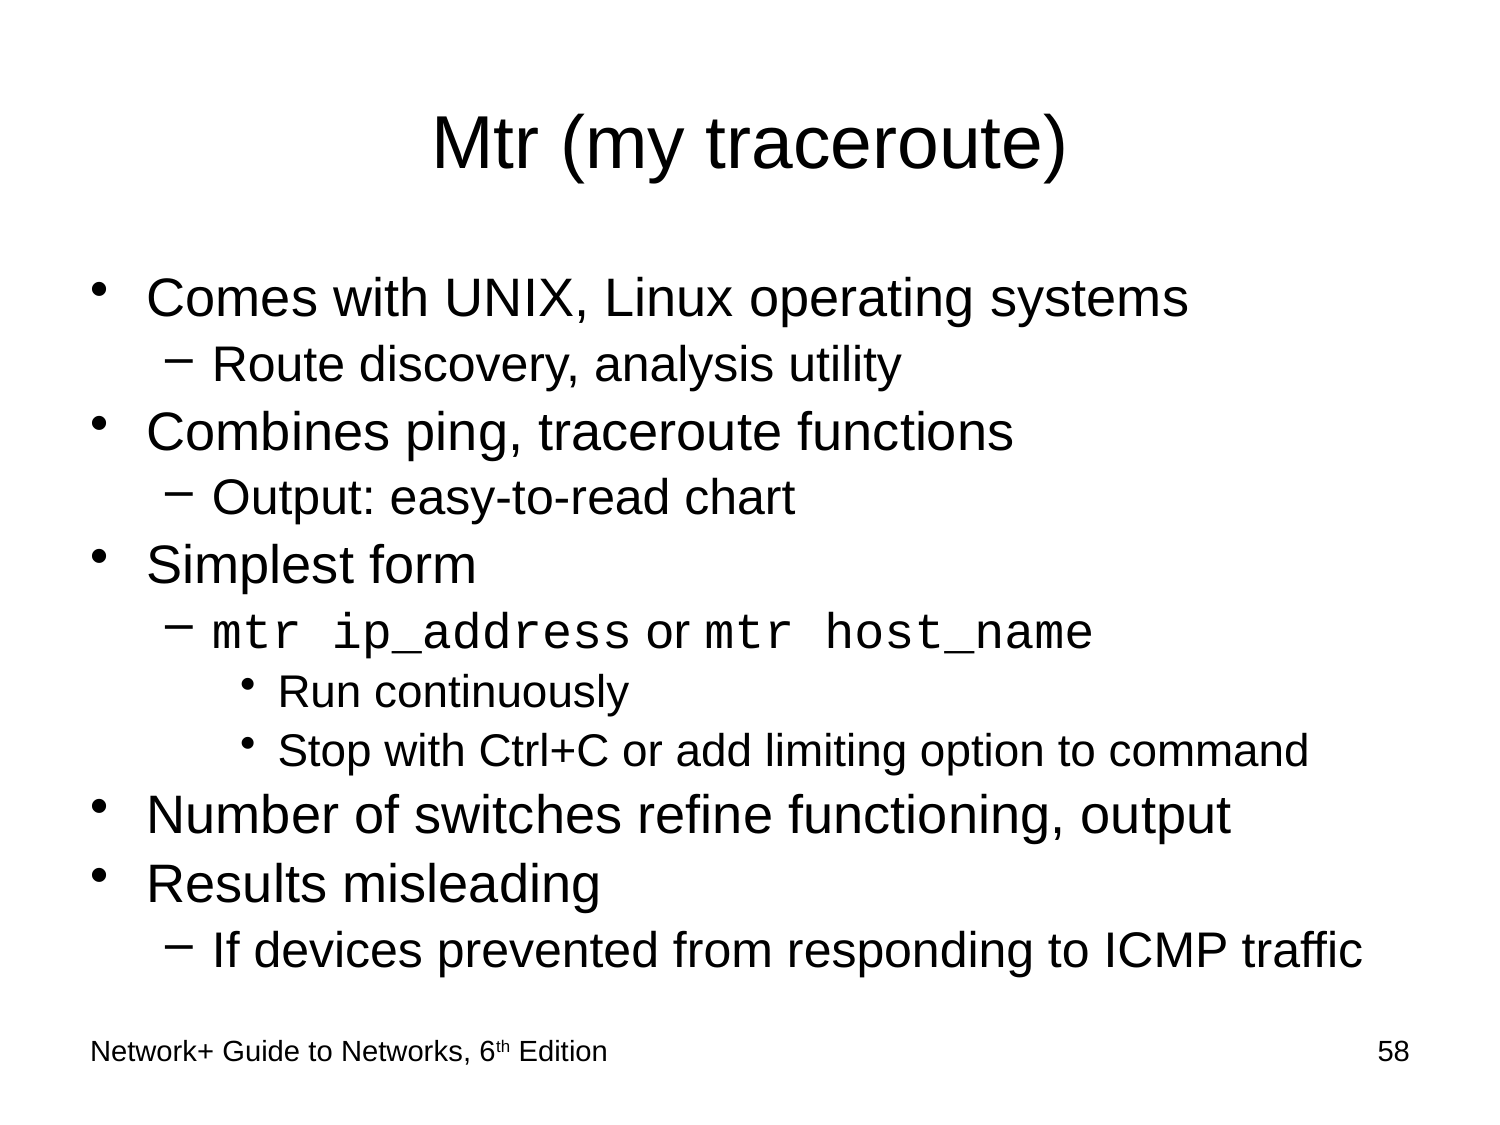

# Mtr (my traceroute)
Comes with UNIX, Linux operating systems
Route discovery, analysis utility
Combines ping, traceroute functions
Output: easy-to-read chart
Simplest form
mtr ip_address or mtr host_name
Run continuously
Stop with Ctrl+C or add limiting option to command
Number of switches refine functioning, output
Results misleading
If devices prevented from responding to ICMP traffic
Network+ Guide to Networks, 6th Edition
58